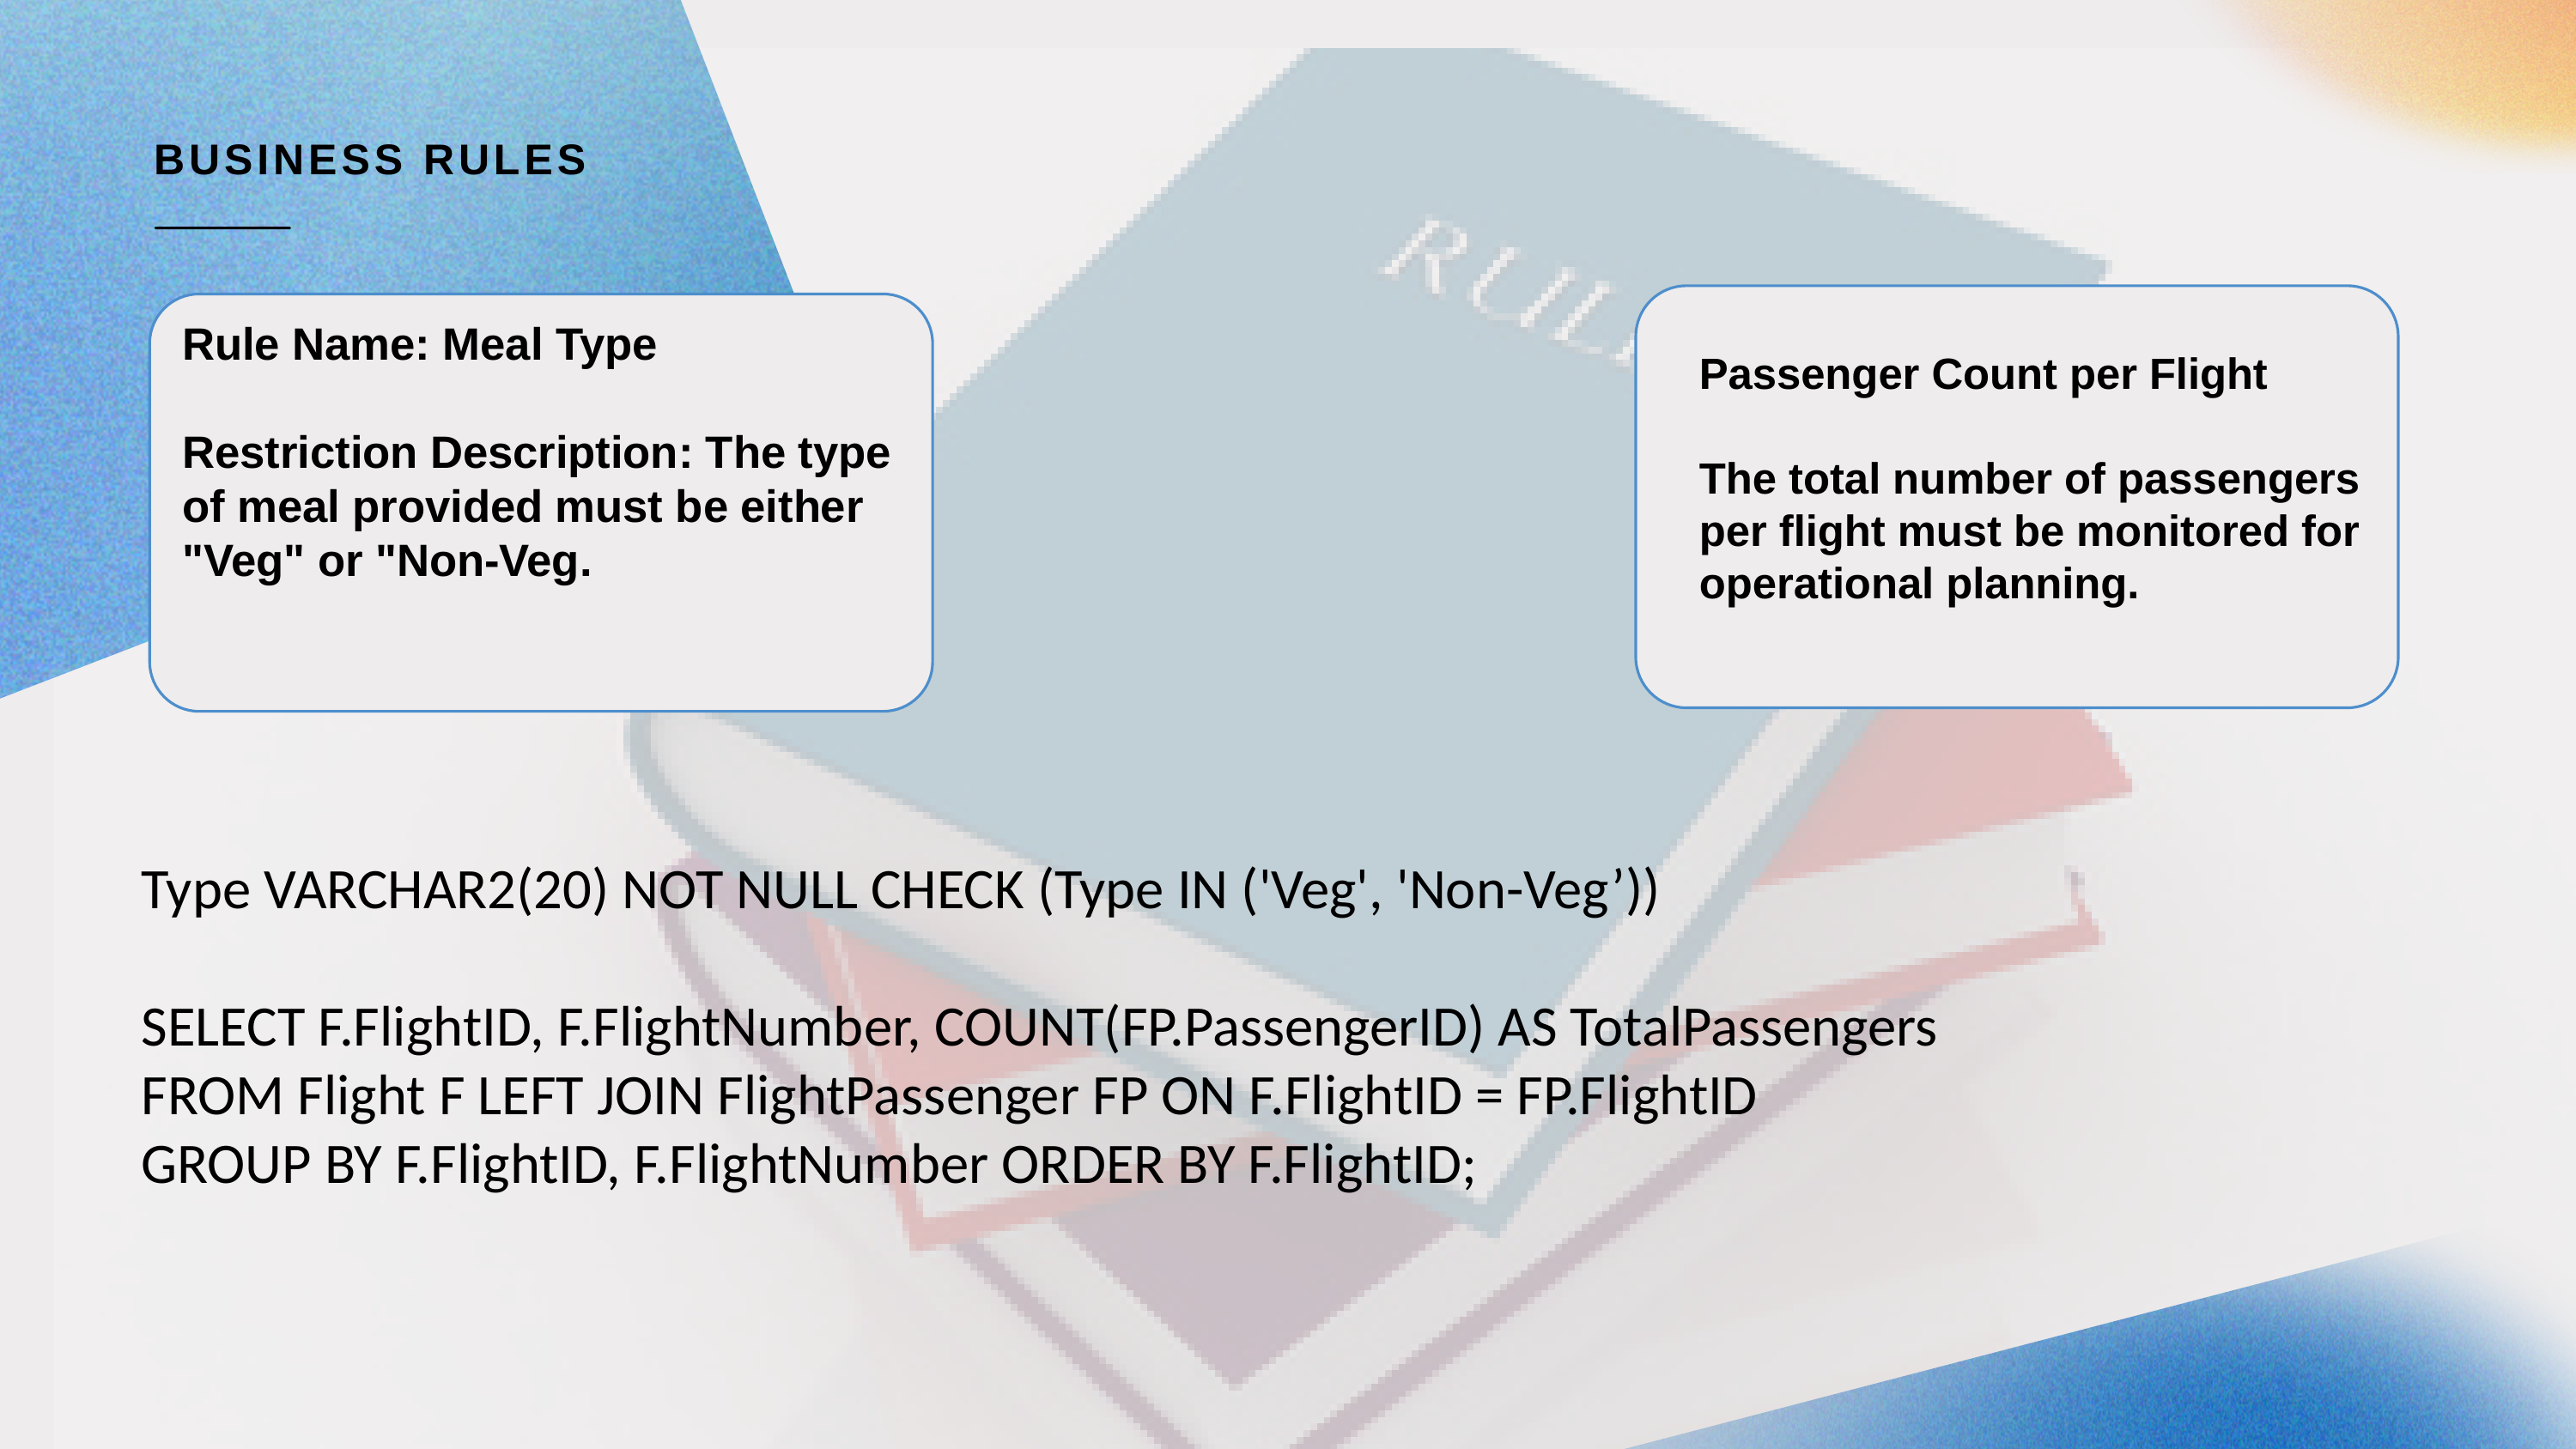

BUSINESS RULES

Rule Name: Meal Type

Restriction Description: The type of meal provided must be either "Veg" or "Non-Veg.
Passenger Count per Flight

The total number of passengers per flight must be monitored for operational planning.

Type VARCHAR2(20) NOT NULL CHECK (Type IN ('Veg', 'Non-Veg’))
SELECT F.FlightID, F.FlightNumber, COUNT(FP.PassengerID) AS TotalPassengers
FROM Flight F LEFT JOIN FlightPassenger FP ON F.FlightID = FP.FlightID
GROUP BY F.FlightID, F.FlightNumber ORDER BY F.FlightID;